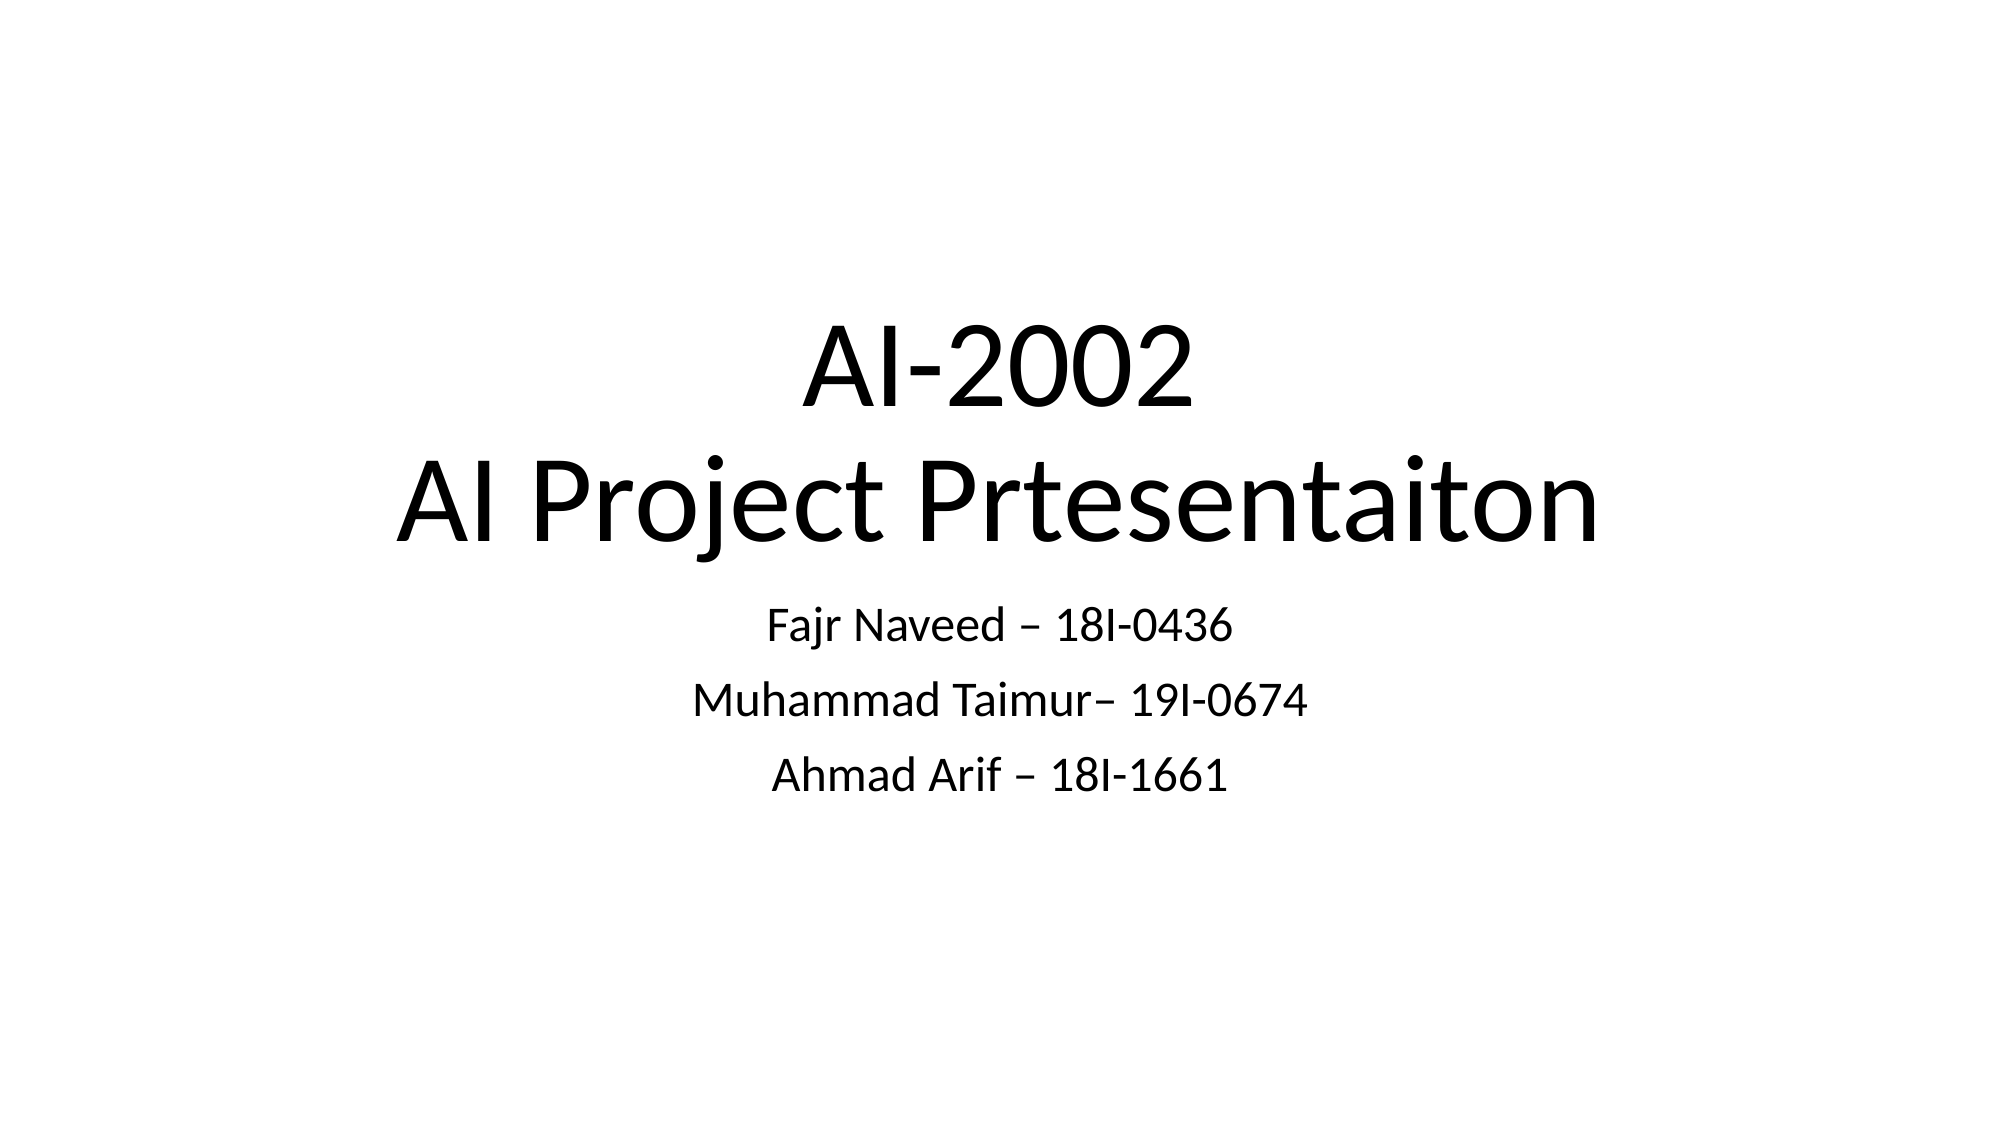

# AI-2002 AI Project Prtesentaiton
Fajr Naveed – 18I-0436
Muhammad Taimur– 19I-0674
Ahmad Arif – 18I-1661